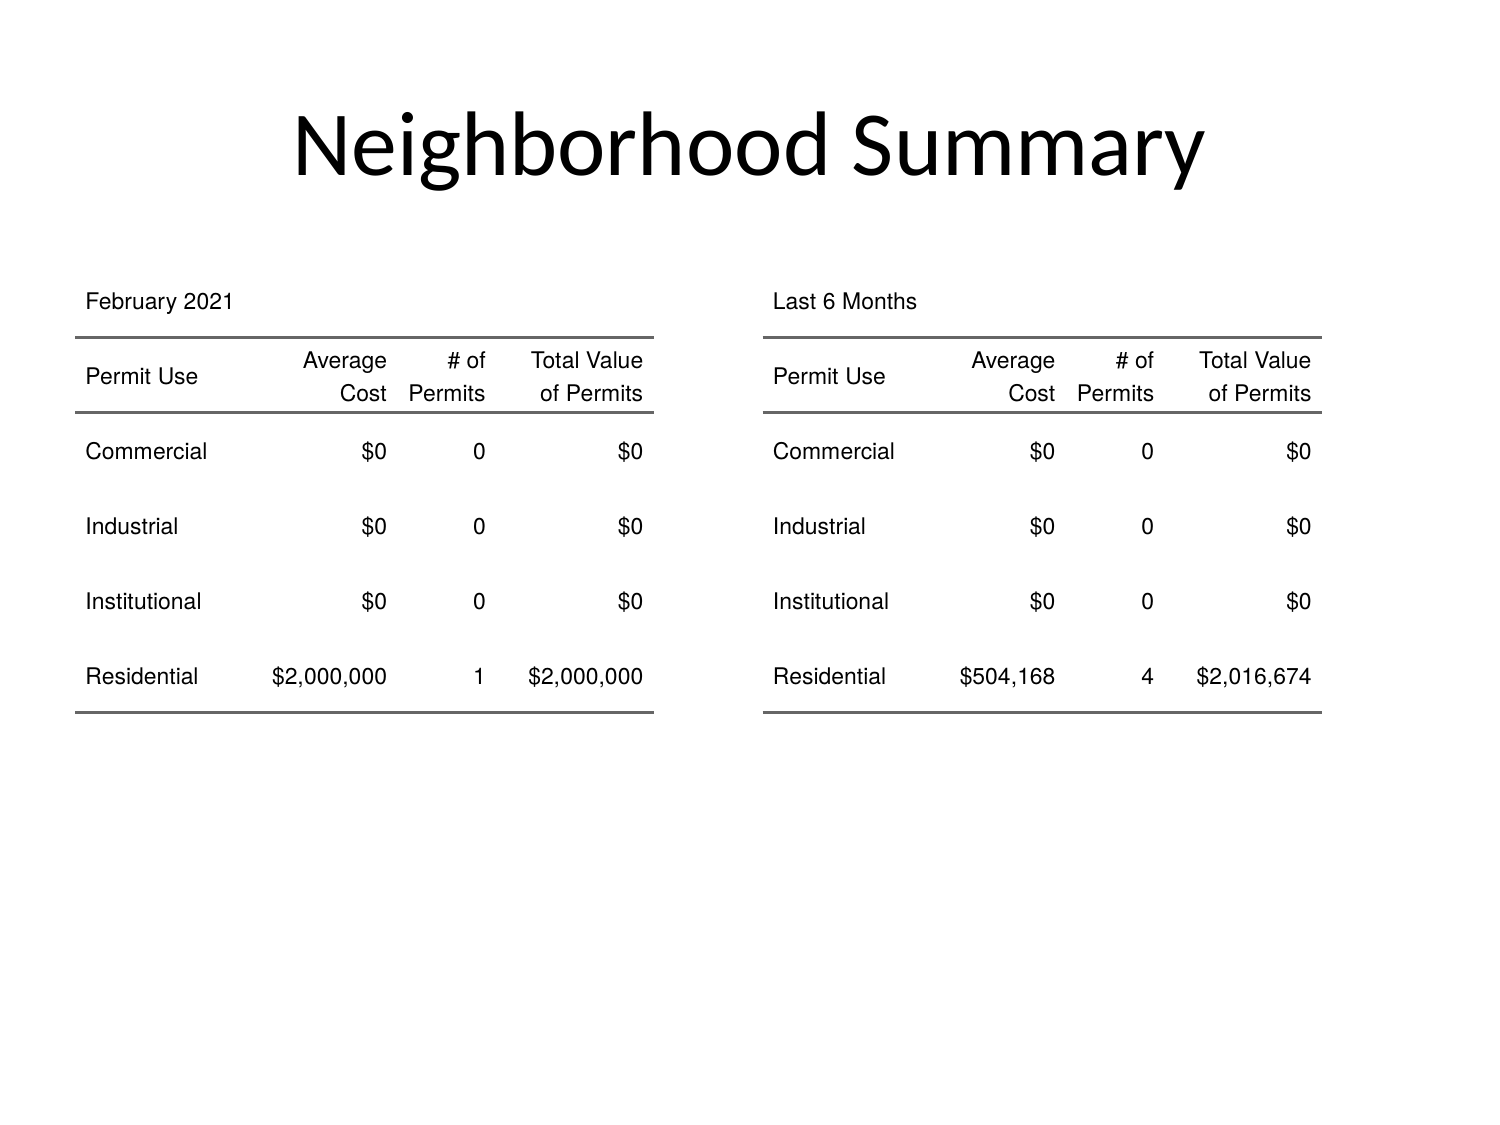

# Neighborhood Summary
| February 2021 | February 2021 | February 2021 | February 2021 |
| --- | --- | --- | --- |
| Permit Use | Average Cost | # of Permits | Total Value of Permits |
| Commercial | $0 | 0 | $0 |
| Industrial | $0 | 0 | $0 |
| Institutional | $0 | 0 | $0 |
| Residential | $2,000,000 | 1 | $2,000,000 |
| Last 6 Months | Last 6 Months | Last 6 Months | Last 6 Months |
| --- | --- | --- | --- |
| Permit Use | Average Cost | # of Permits | Total Value of Permits |
| Commercial | $0 | 0 | $0 |
| Industrial | $0 | 0 | $0 |
| Institutional | $0 | 0 | $0 |
| Residential | $504,168 | 4 | $2,016,674 |